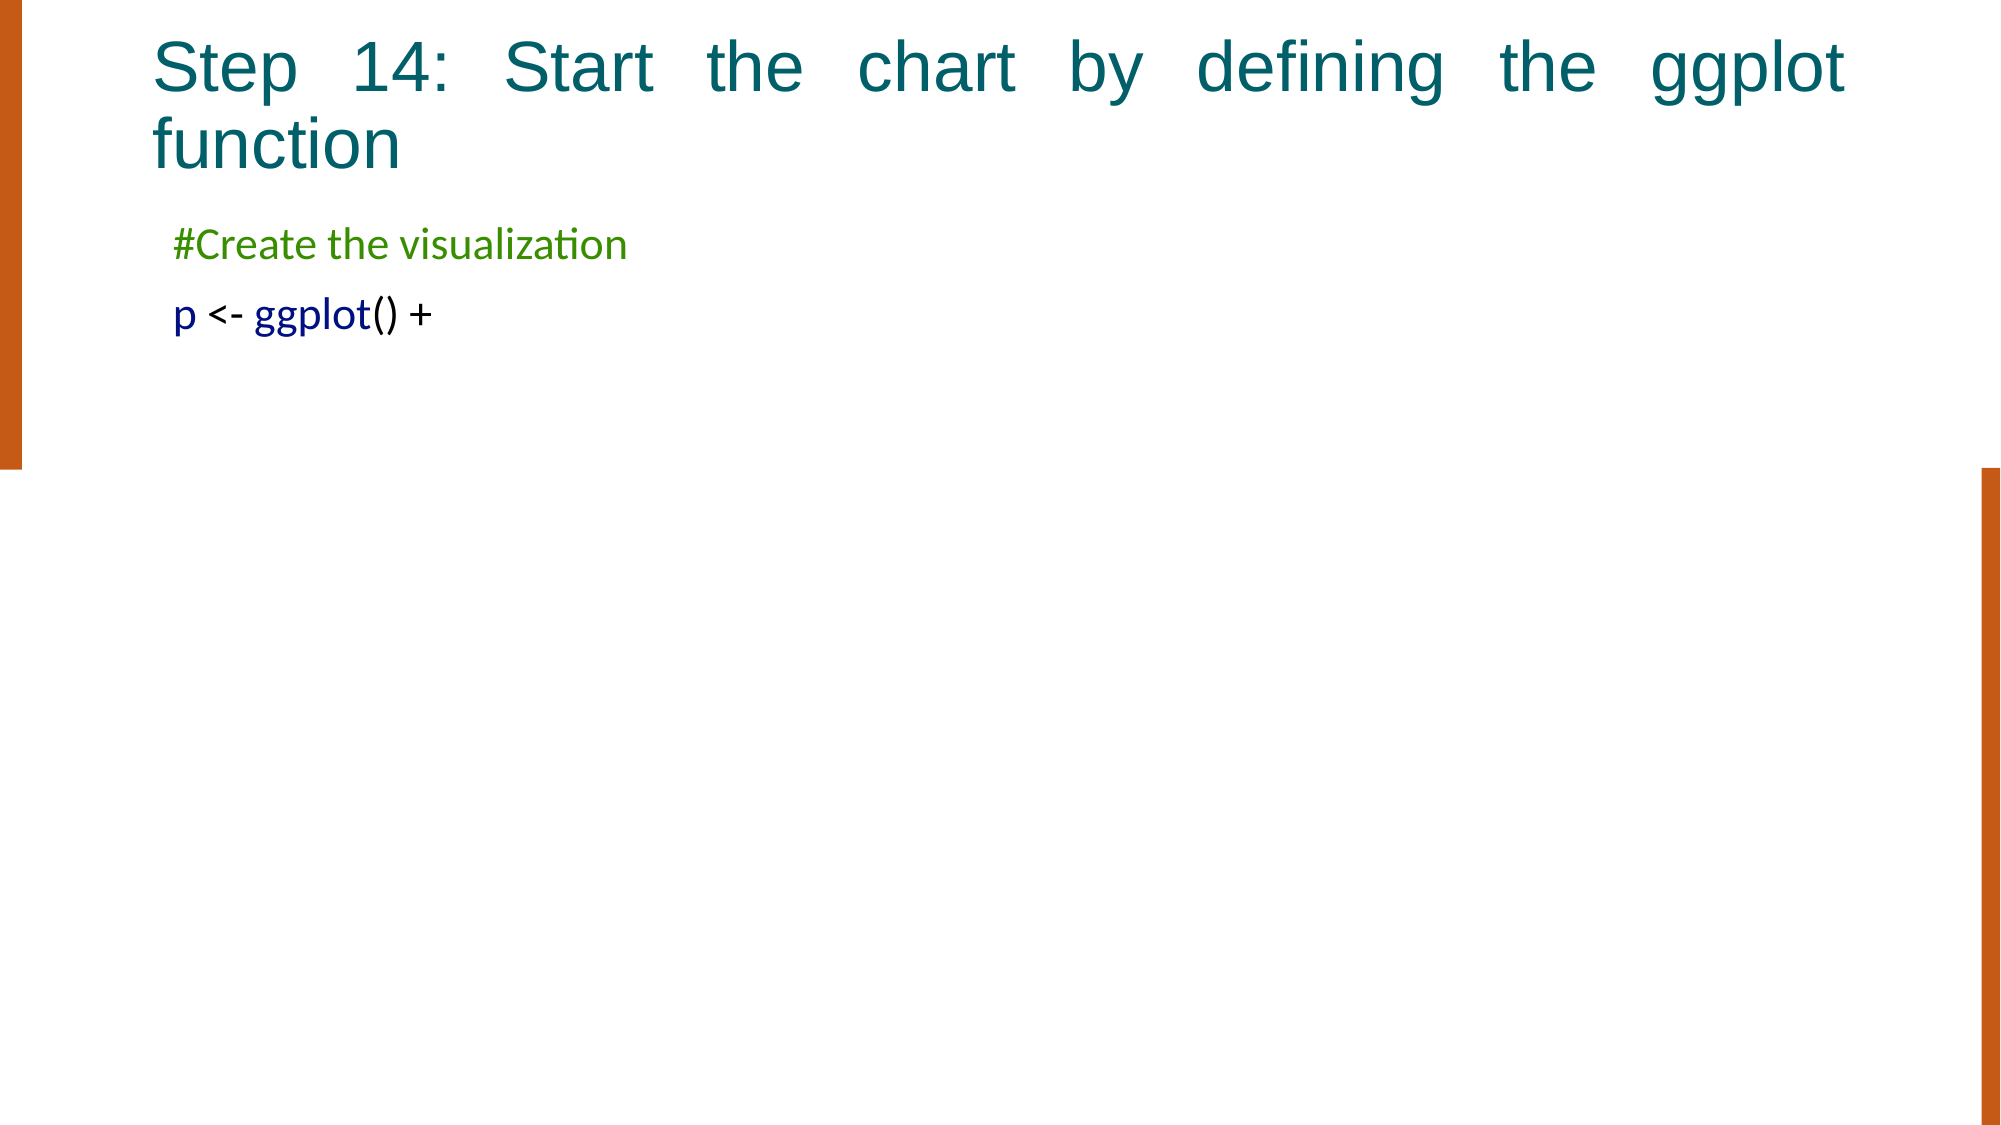

# Step 14: Start the chart by defining the ggplot function
  #Create the visualization
  p <- ggplot() +